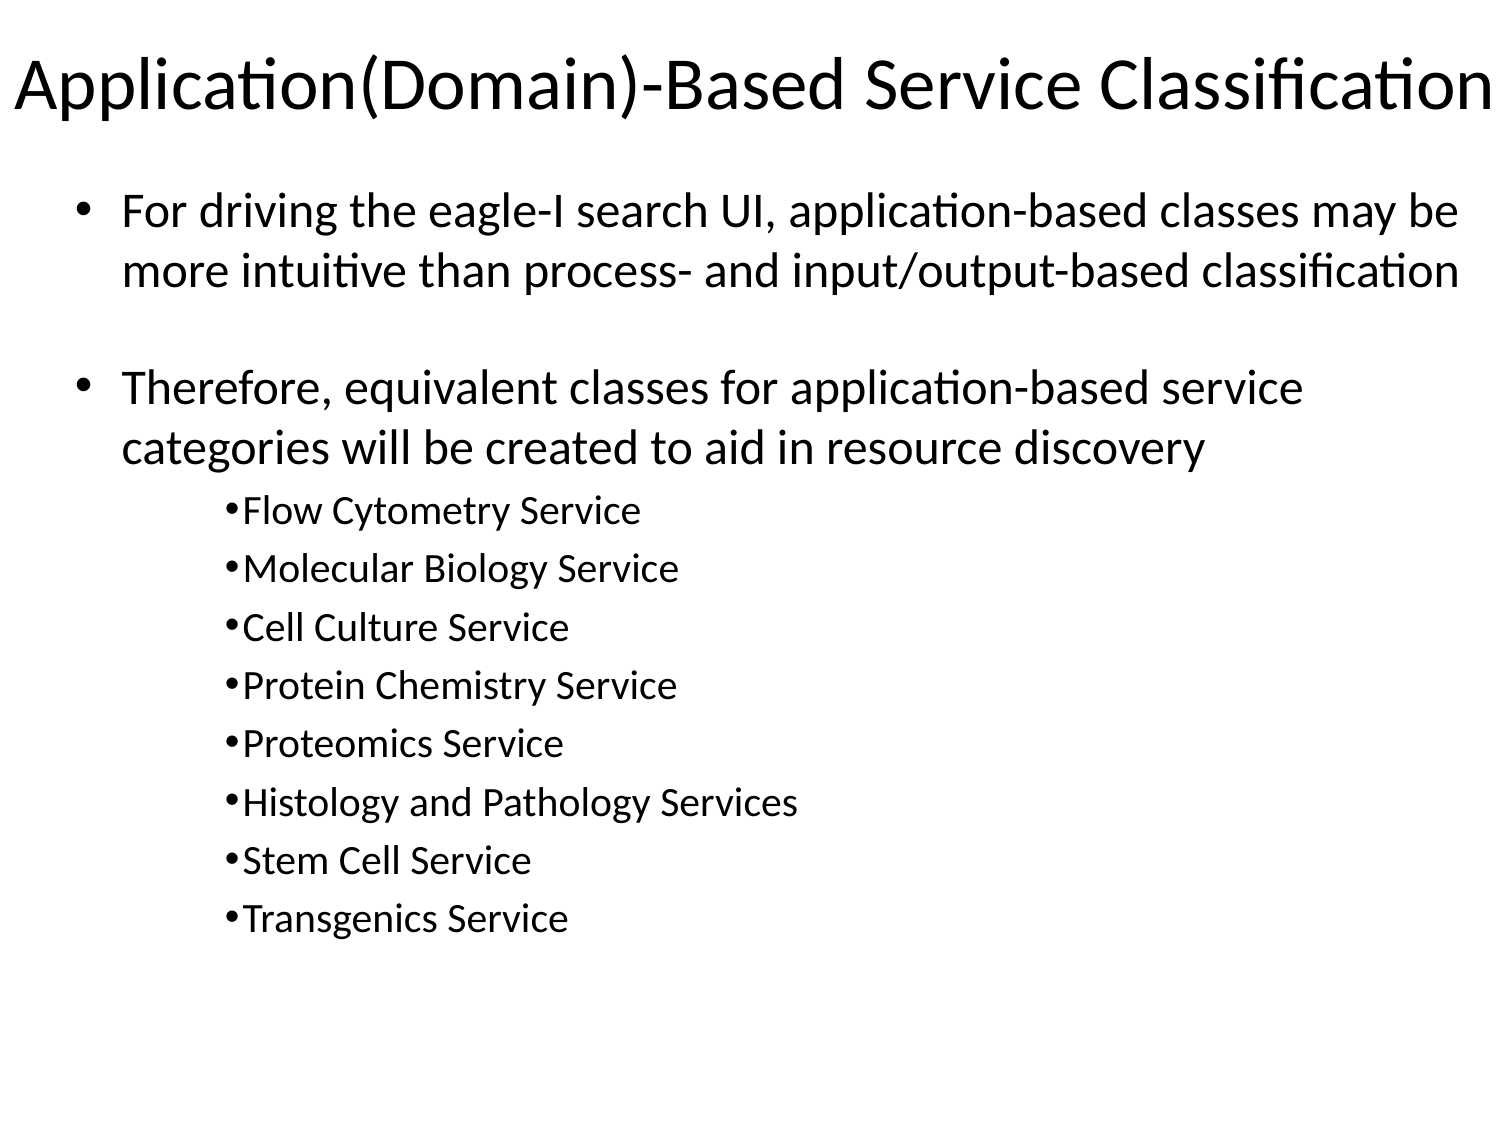

Application(Domain)-Based Service Classification
For driving the eagle-I search UI, application-based classes may be more intuitive than process- and input/output-based classification

Therefore, equivalent classes for application-based service categories will be created to aid in resource discovery
Flow Cytometry Service
Molecular Biology Service
Cell Culture Service
Protein Chemistry Service
Proteomics Service
Histology and Pathology Services
Stem Cell Service
Transgenics Service